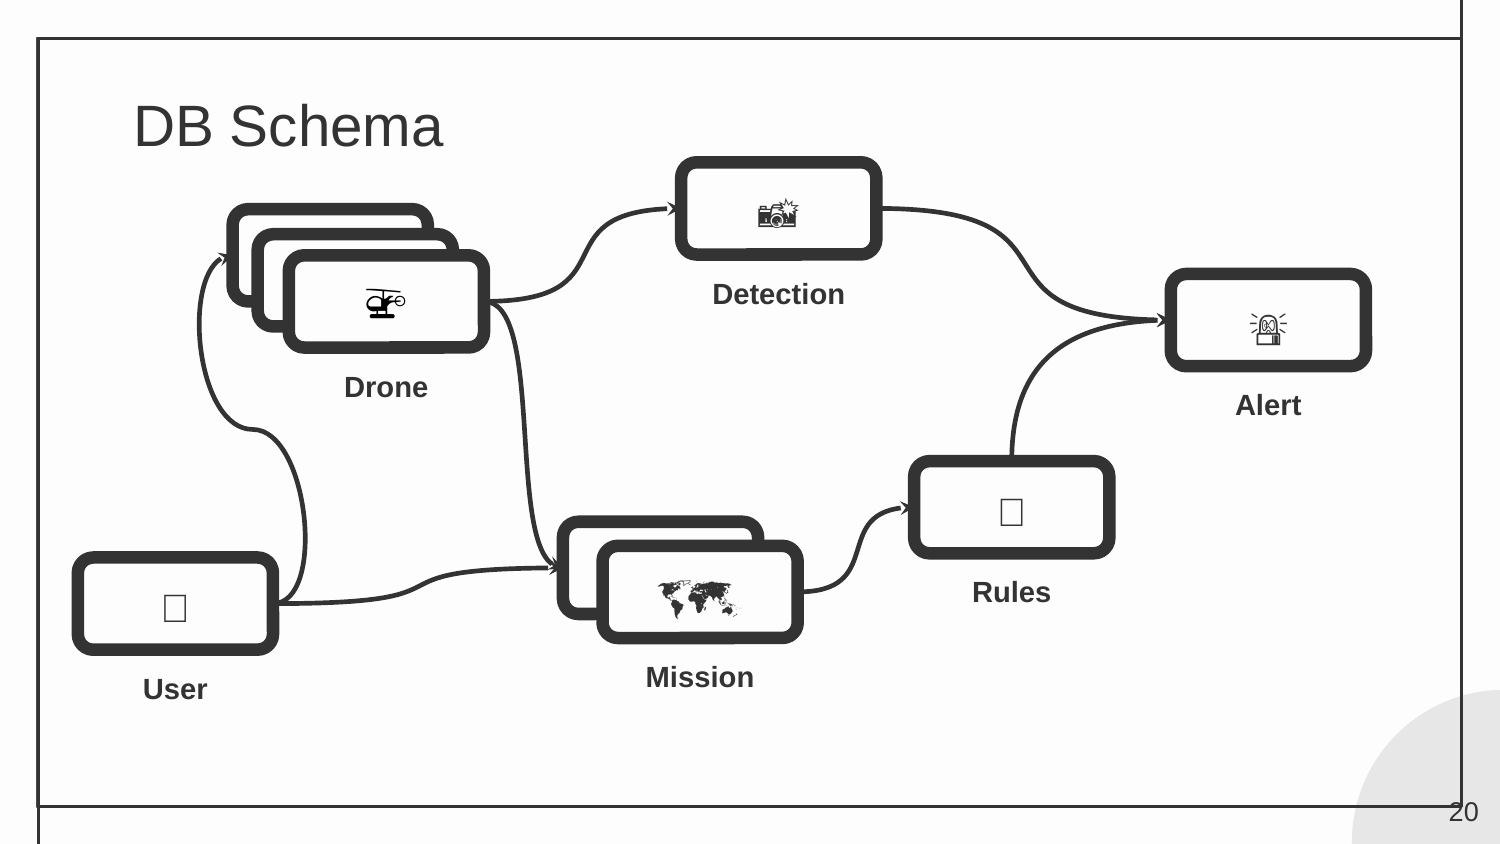

# DB Schema
📸
Detection
🚁
🚁
🚁
Drone
🚨
Alert
🟰
Rules
🗺️

🗺️
Mission
🧍
User
20